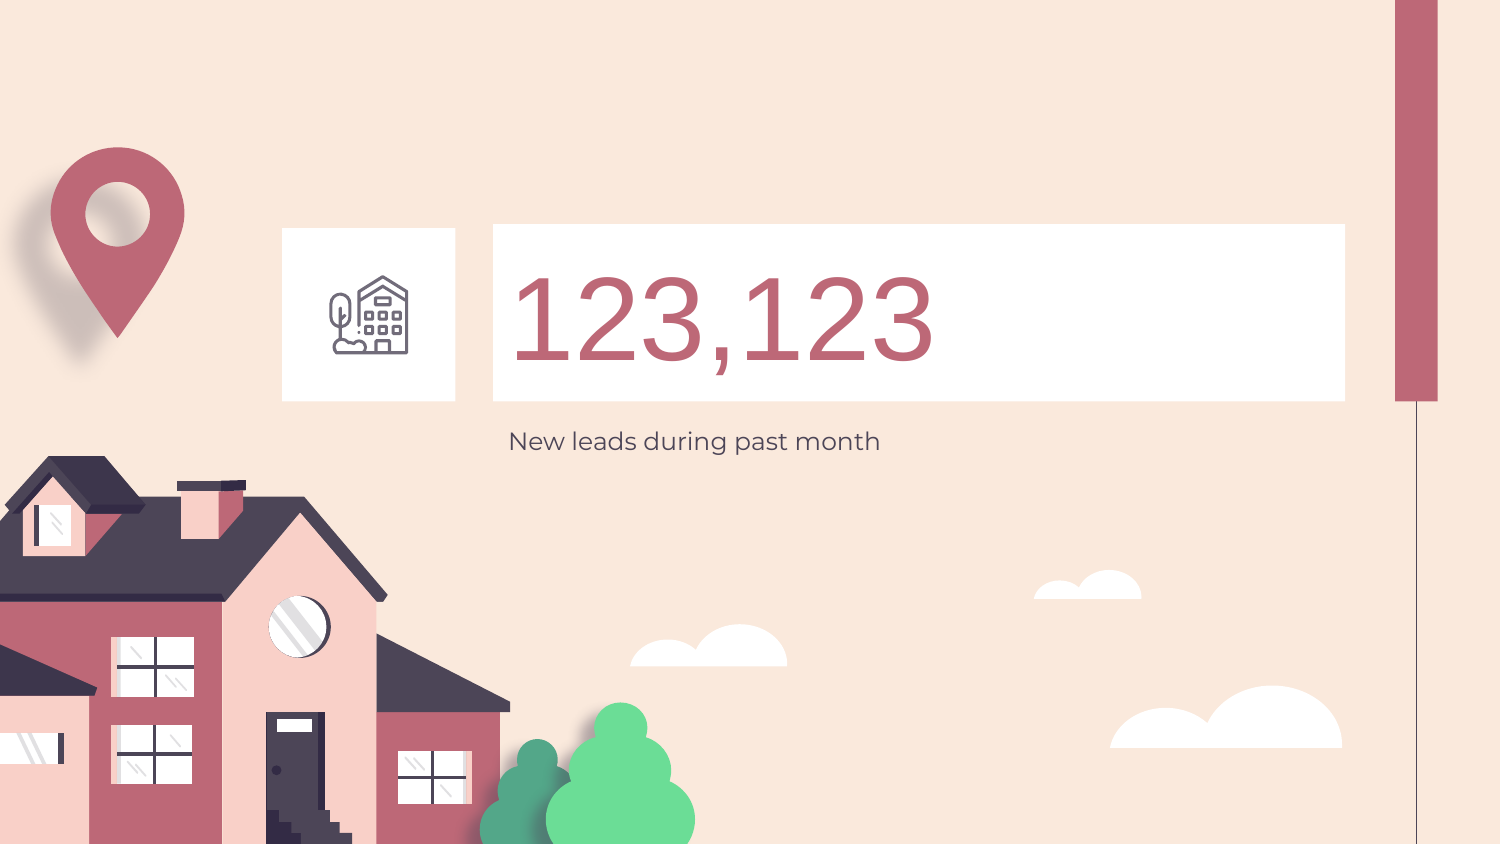

# 123,123

New leads during past month